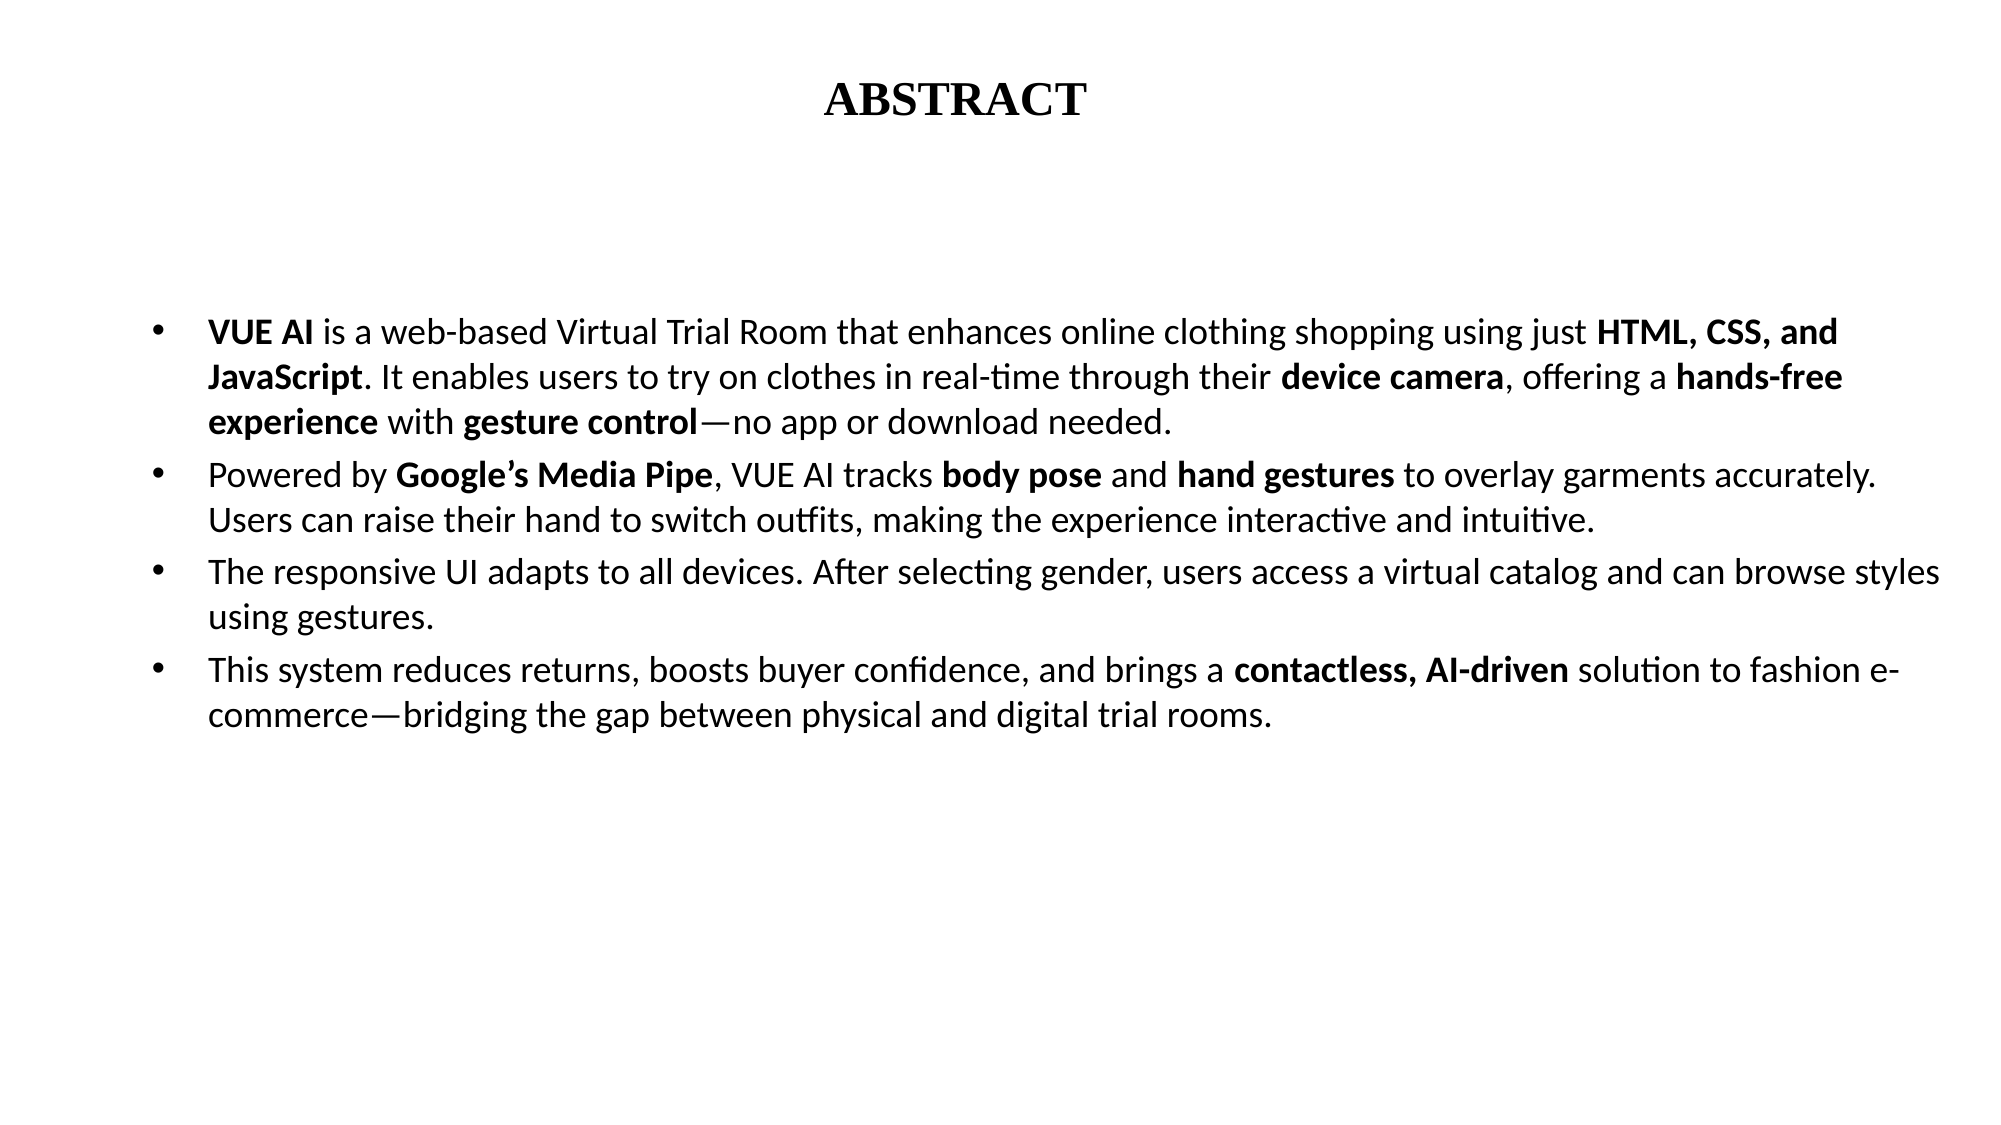

# ABSTRACT
VUE AI is a web-based Virtual Trial Room that enhances online clothing shopping using just HTML, CSS, and JavaScript. It enables users to try on clothes in real-time through their device camera, offering a hands-free experience with gesture control—no app or download needed.
Powered by Google’s Media Pipe, VUE AI tracks body pose and hand gestures to overlay garments accurately. Users can raise their hand to switch outfits, making the experience interactive and intuitive.
The responsive UI adapts to all devices. After selecting gender, users access a virtual catalog and can browse styles using gestures.
This system reduces returns, boosts buyer confidence, and brings a contactless, AI-driven solution to fashion e-commerce—bridging the gap between physical and digital trial rooms.